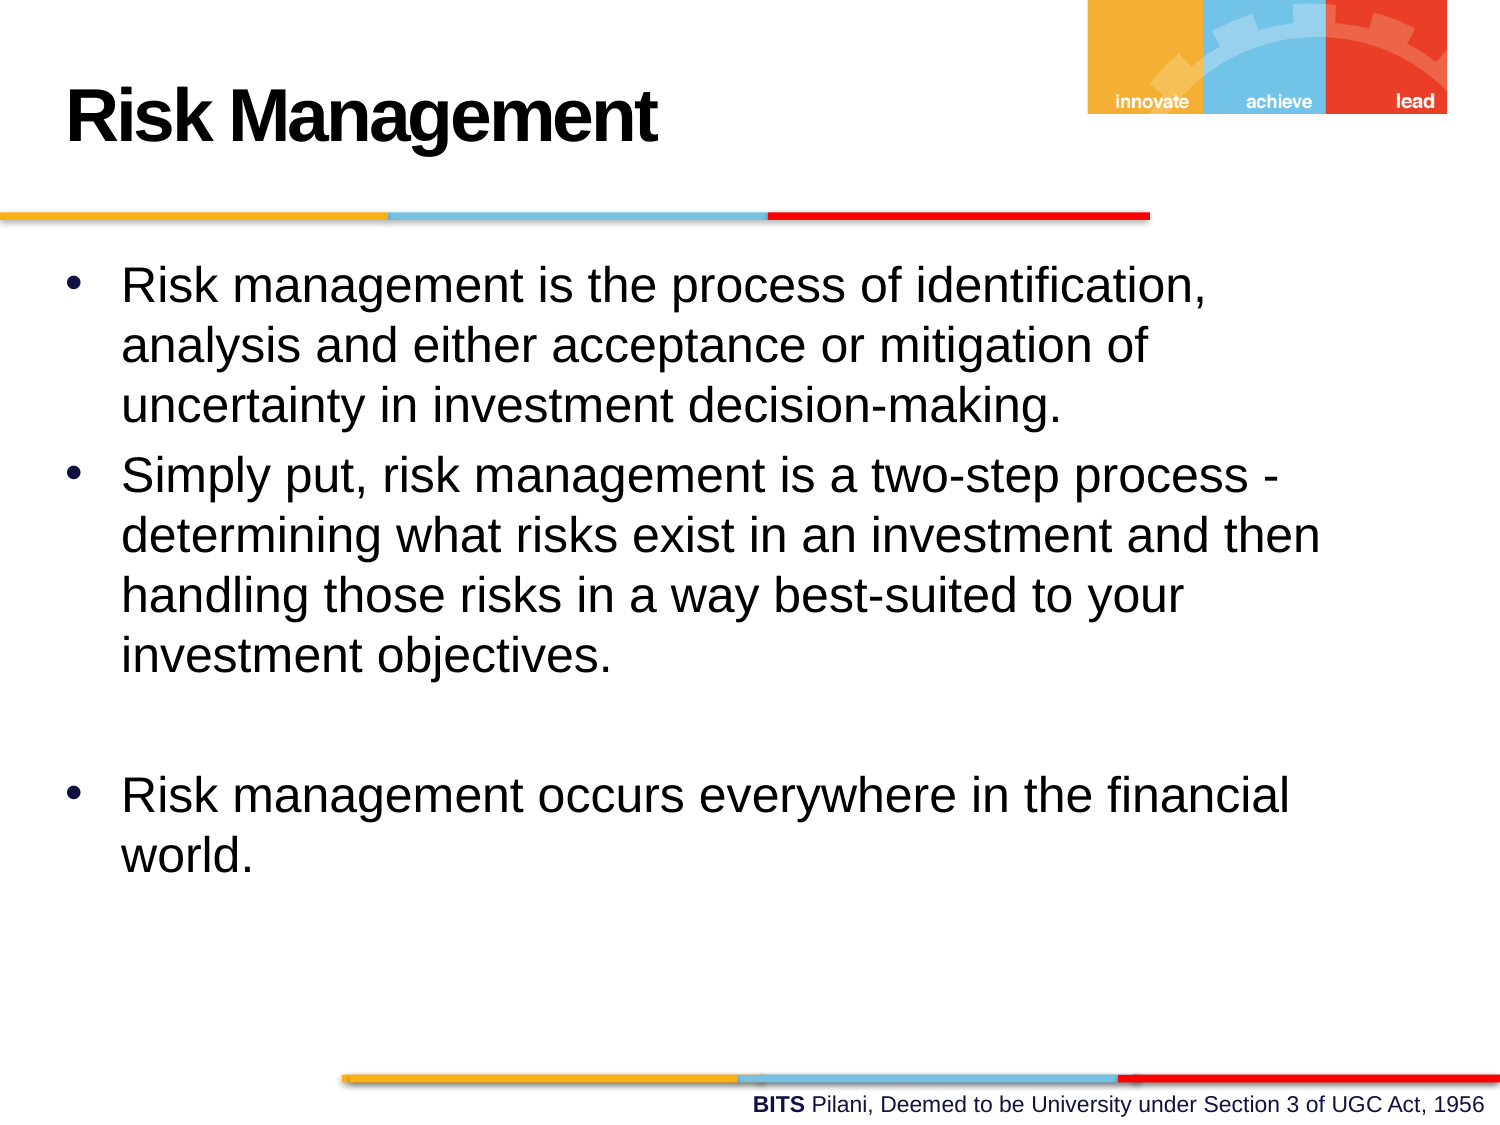

Risk Management
Risk management is the process of identification, analysis and either acceptance or mitigation of uncertainty in investment decision-making.
Simply put, risk management is a two-step process - determining what risks exist in an investment and then handling those risks in a way best-suited to your investment objectives.

Risk management occurs everywhere in the financial world.